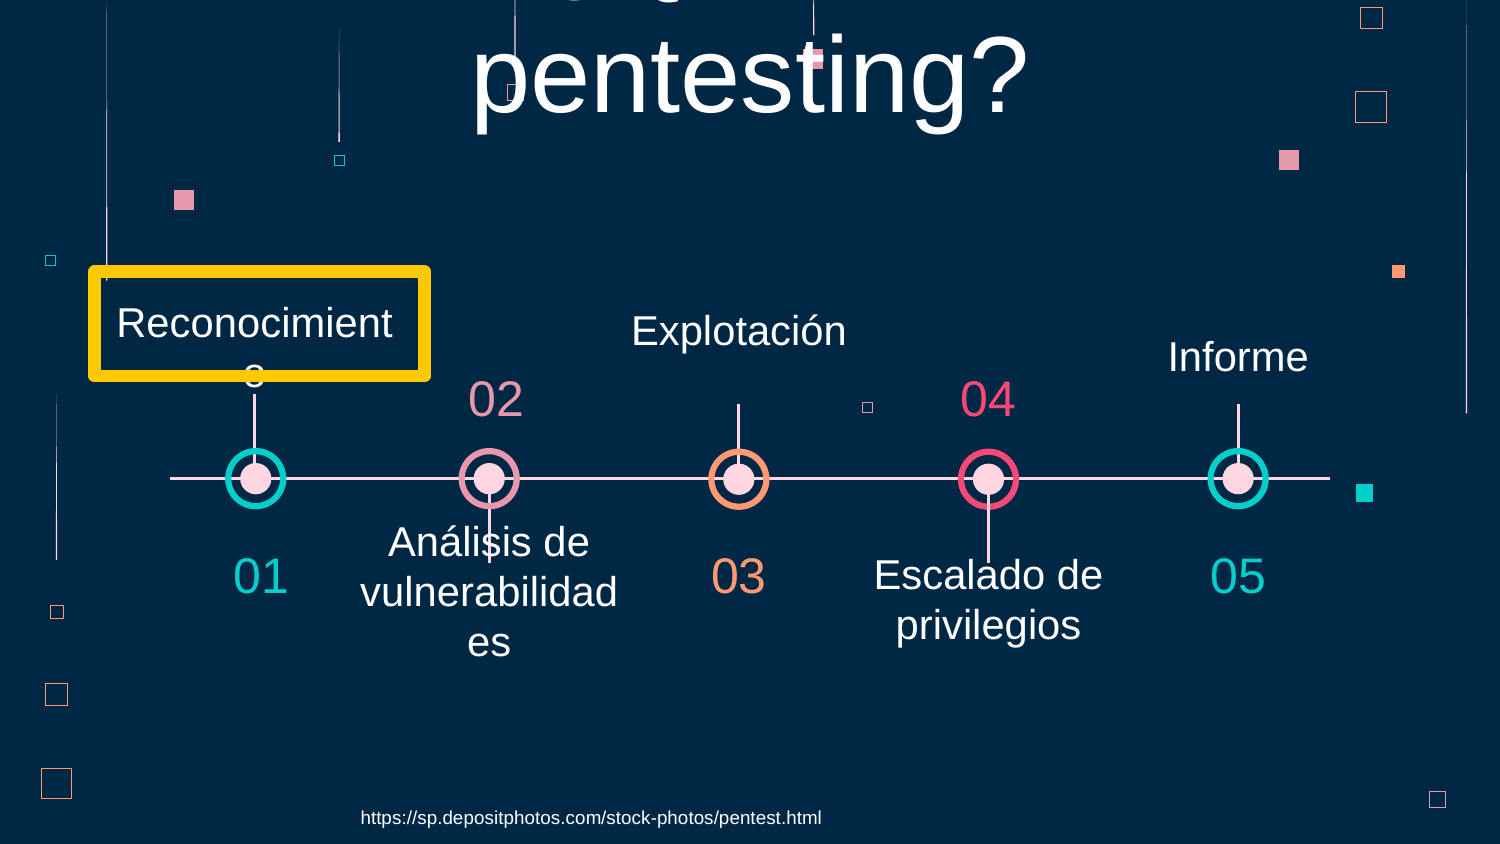

# ¿Qué es pentesting?

Reconocimiento
Explotación
Informe
02
04

 01
03
05
Análisis de vulnerabilidades
Escalado de privilegios
https://sp.depositphotos.com/stock-photos/pentest.html